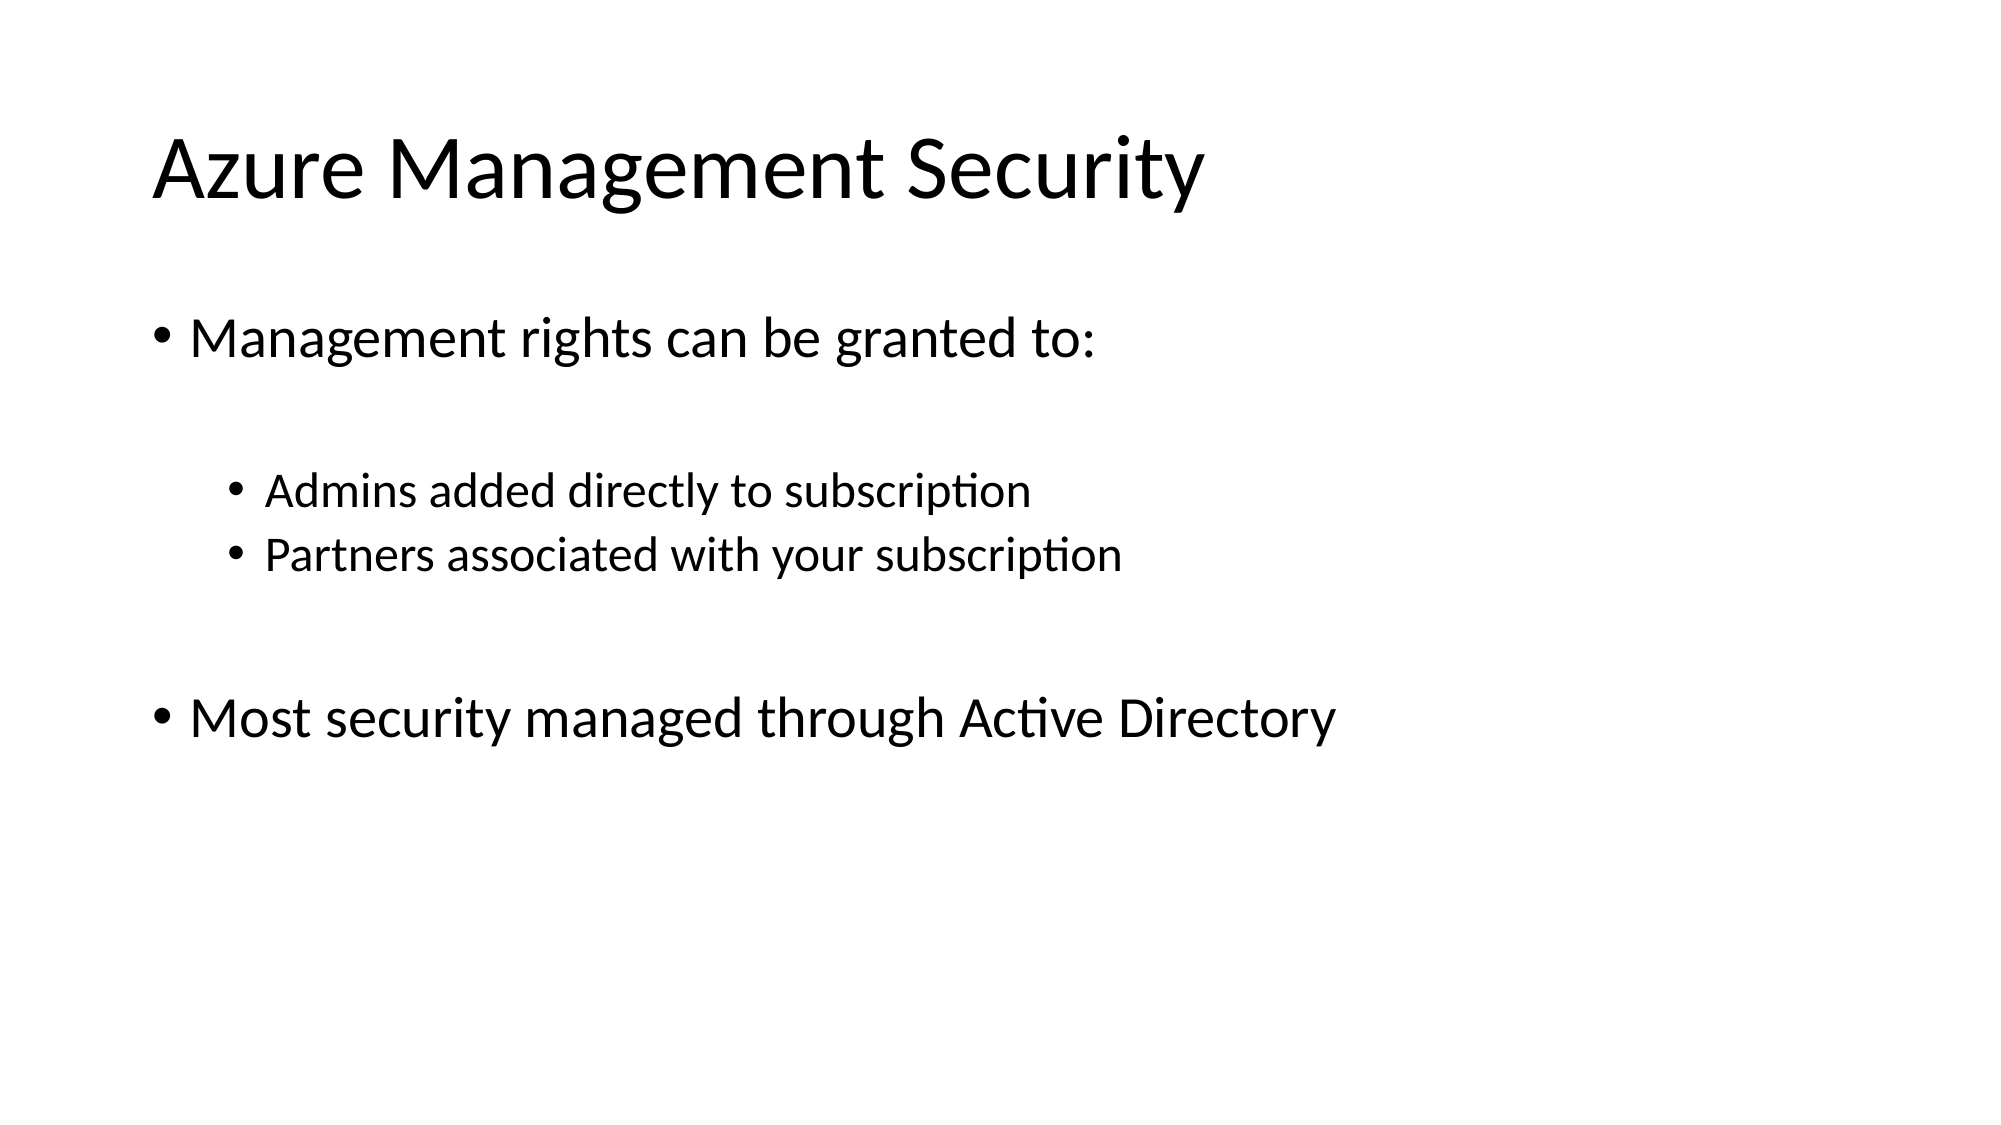

# Azure Management Security
Management rights can be granted to:

Admins added directly to subscription
Partners associated with your subscription

Most security managed through Active Directory